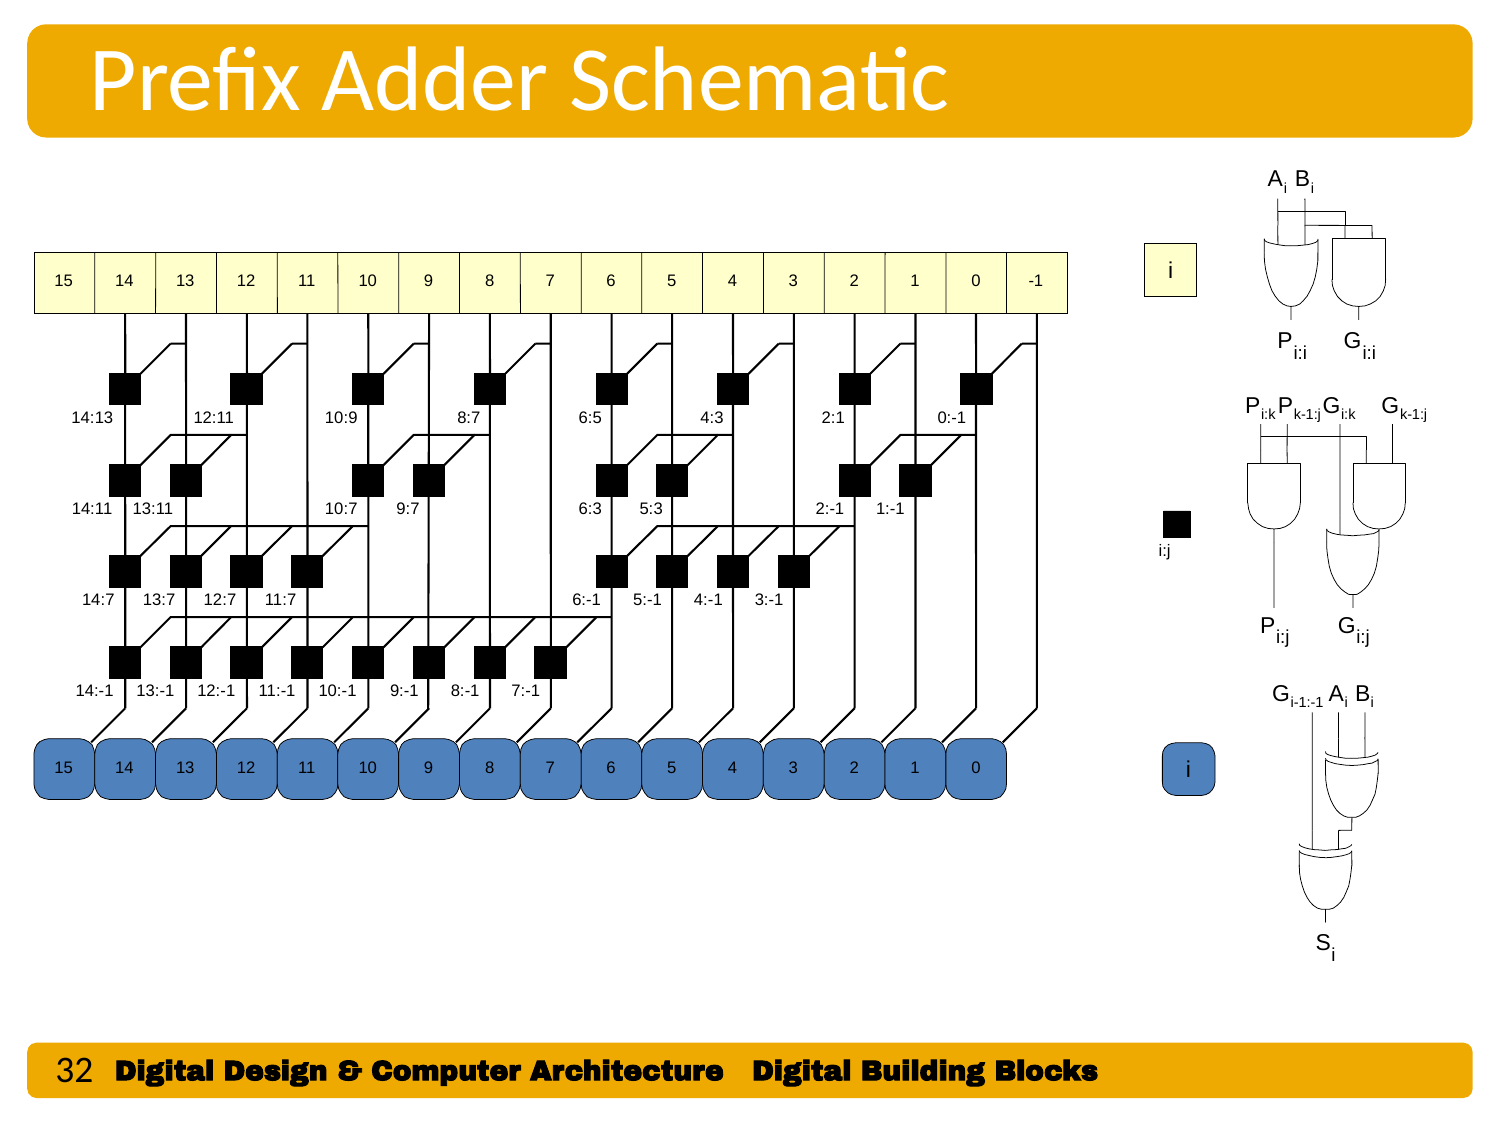

Prefix Adder Schematic
A
B
i
i

P
G
i:i
i:i

15
14
13
12
11
10
9
8
7
6
5
4
3
2
1
0
-1

14:13
12:11
10:9
8:7
6:5
4:3
2:1
0:-1

14:11
13:11
10:7
9:7
6:3
5:3
2:-1
1:-1

14:7
13:7
12:7
11:7
6:-1
5:-1
4:-1
3:-1

14:-1
13:-1
12:-1
11:-1
10:-1
9:-1
8:-1
7:-1

15
14
13
12
11
10
9
8
7
6
5
4
3
2
1
0
i
P
P
G
G
i:k
k-1:j
i:k
k-1:j

P
G
i:j
i:j

i:j
G
A
B
i-1:-1
i
i

S
i

i
32